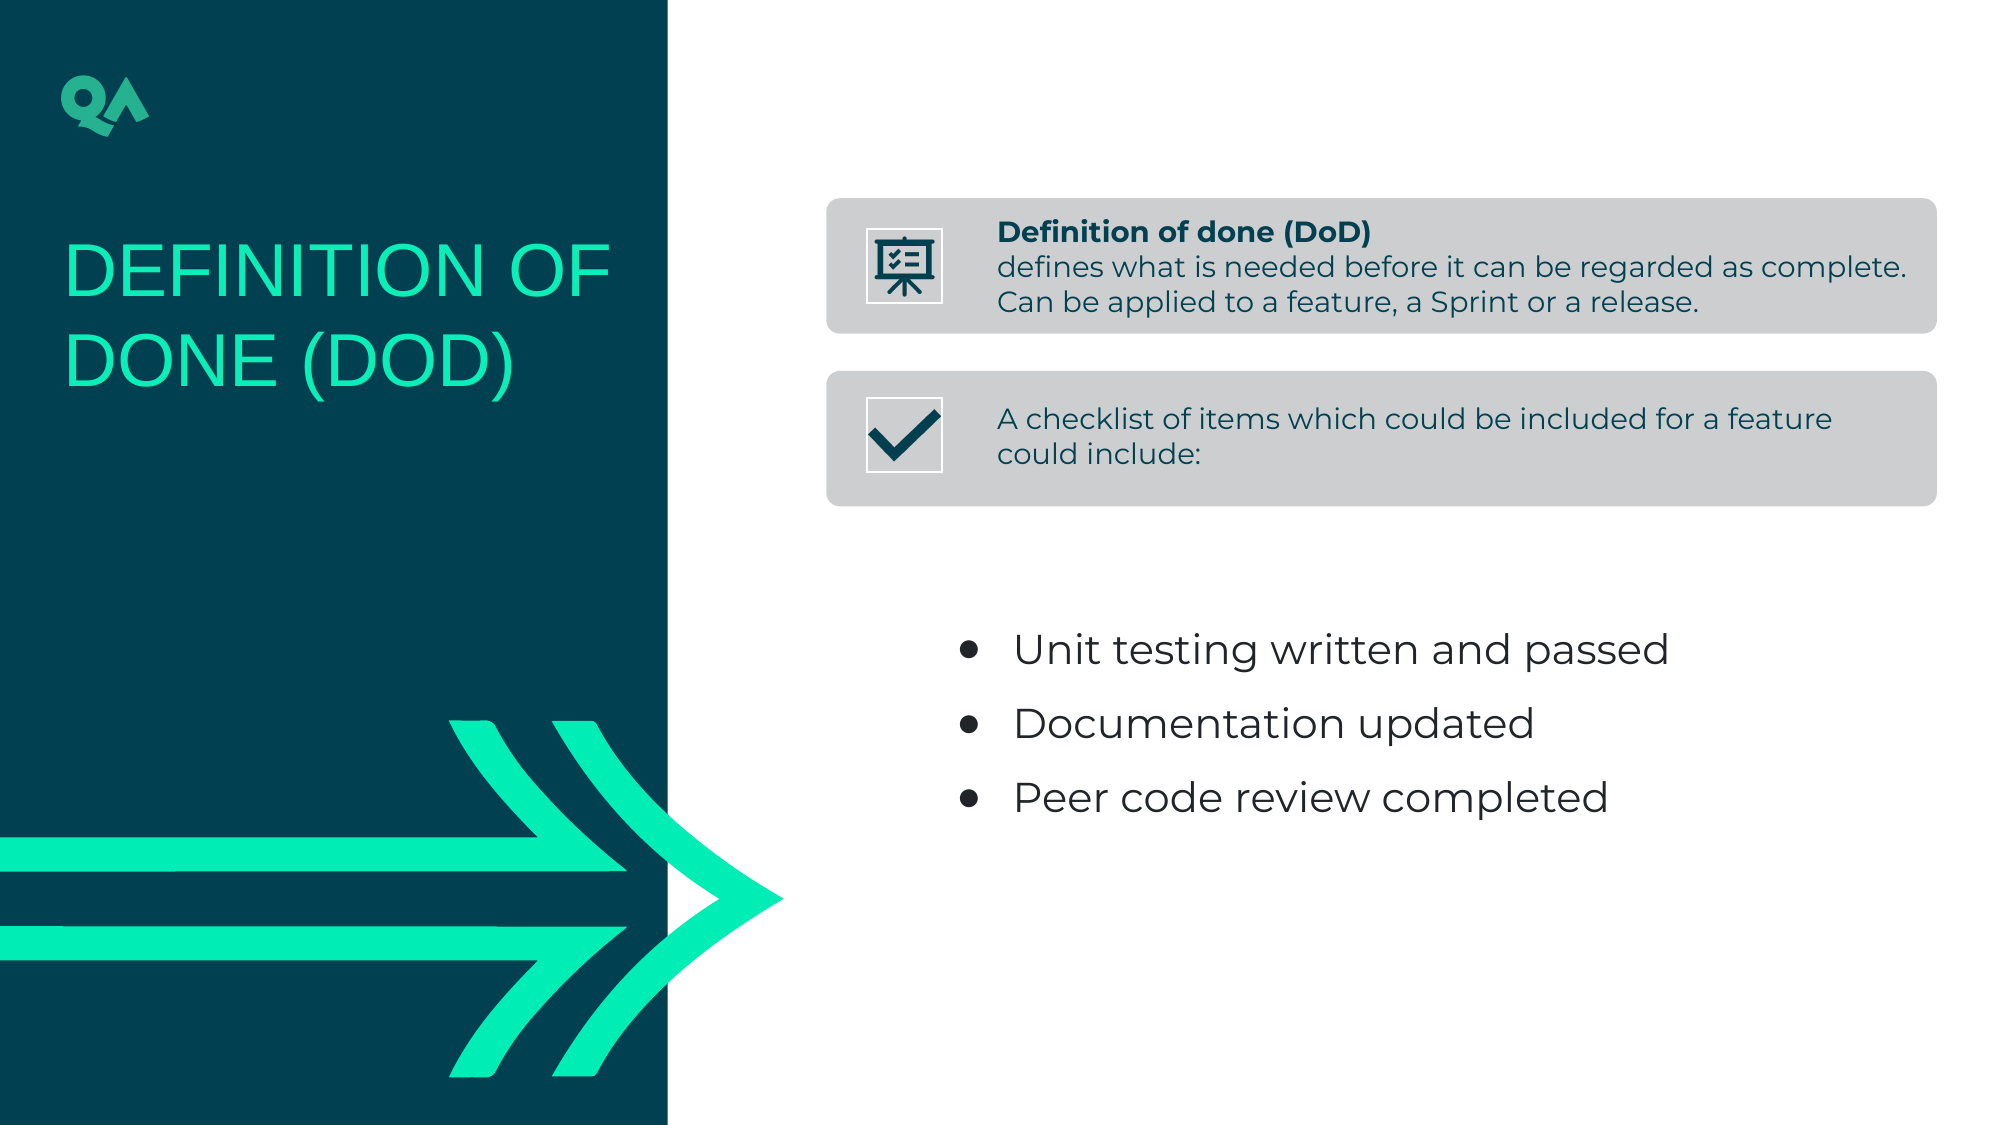

Definition of done (DoD)
defines what is needed before it can be regarded as complete.
Can be applied to a feature, a Sprint or a release.
A checklist of items which could be included for a feature could include:
Definition of done (DOD)
Unit testing written and passed
Documentation updated
Peer code review completed